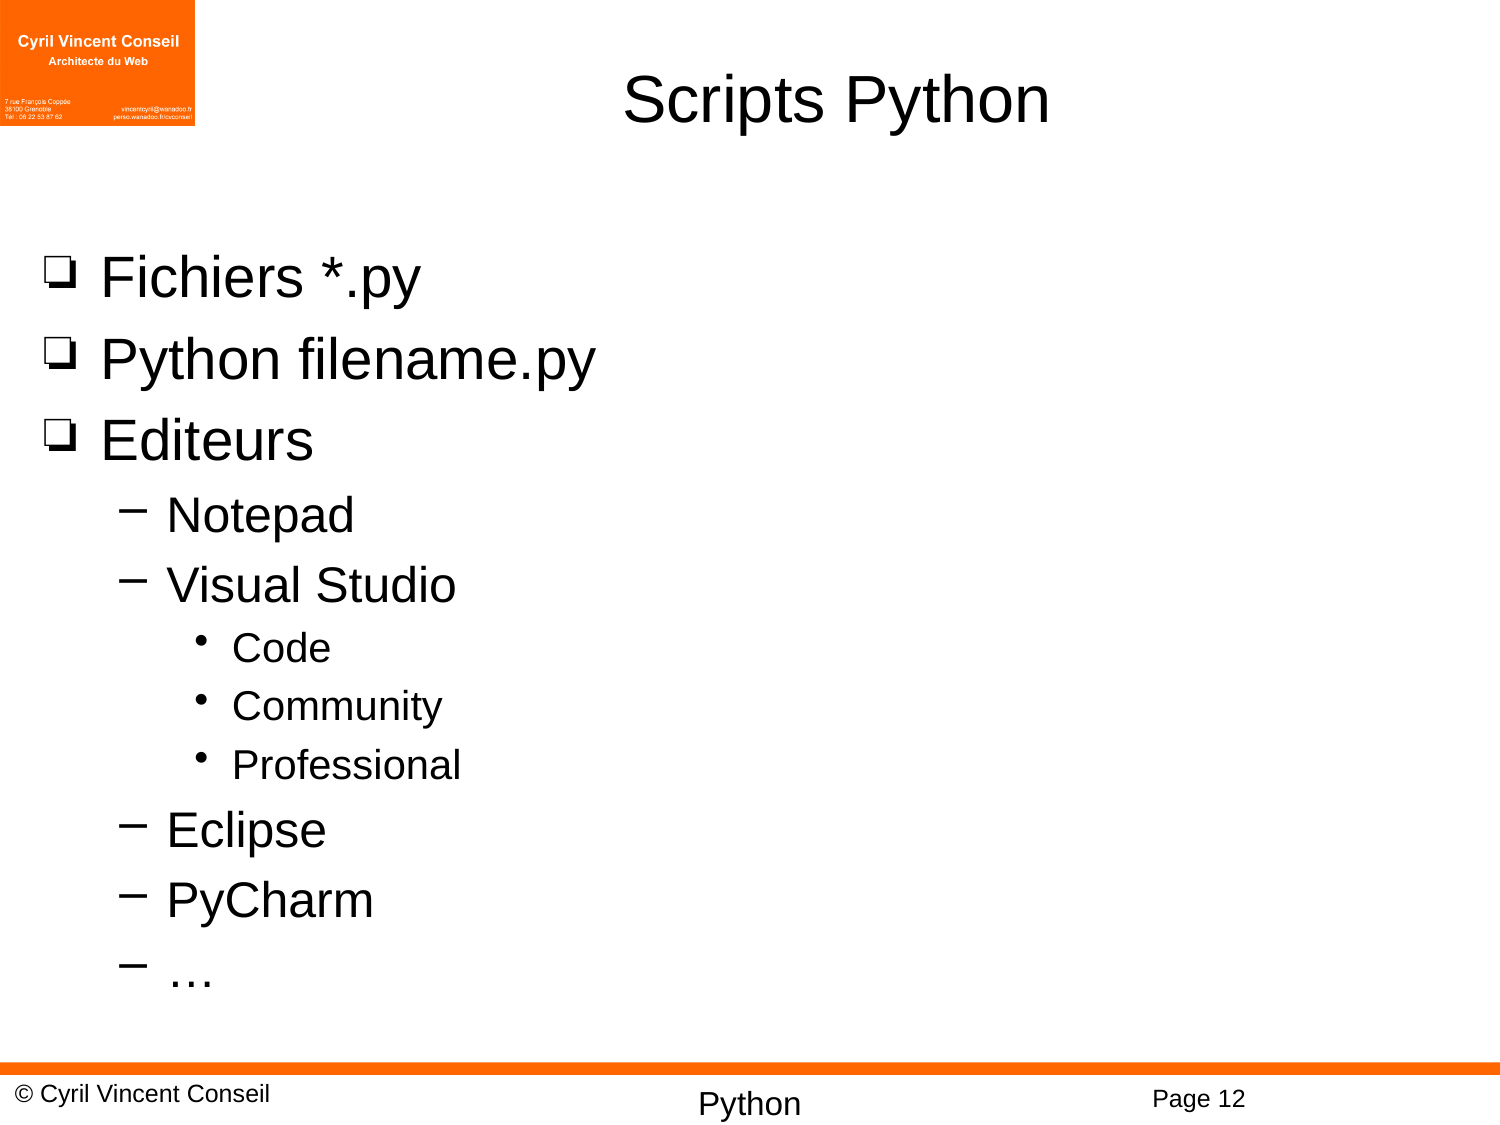

# Scripts Python
Fichiers *.py
Python filename.py
Editeurs
Notepad
Visual Studio
Code
Community
Professional
Eclipse
PyCharm
…